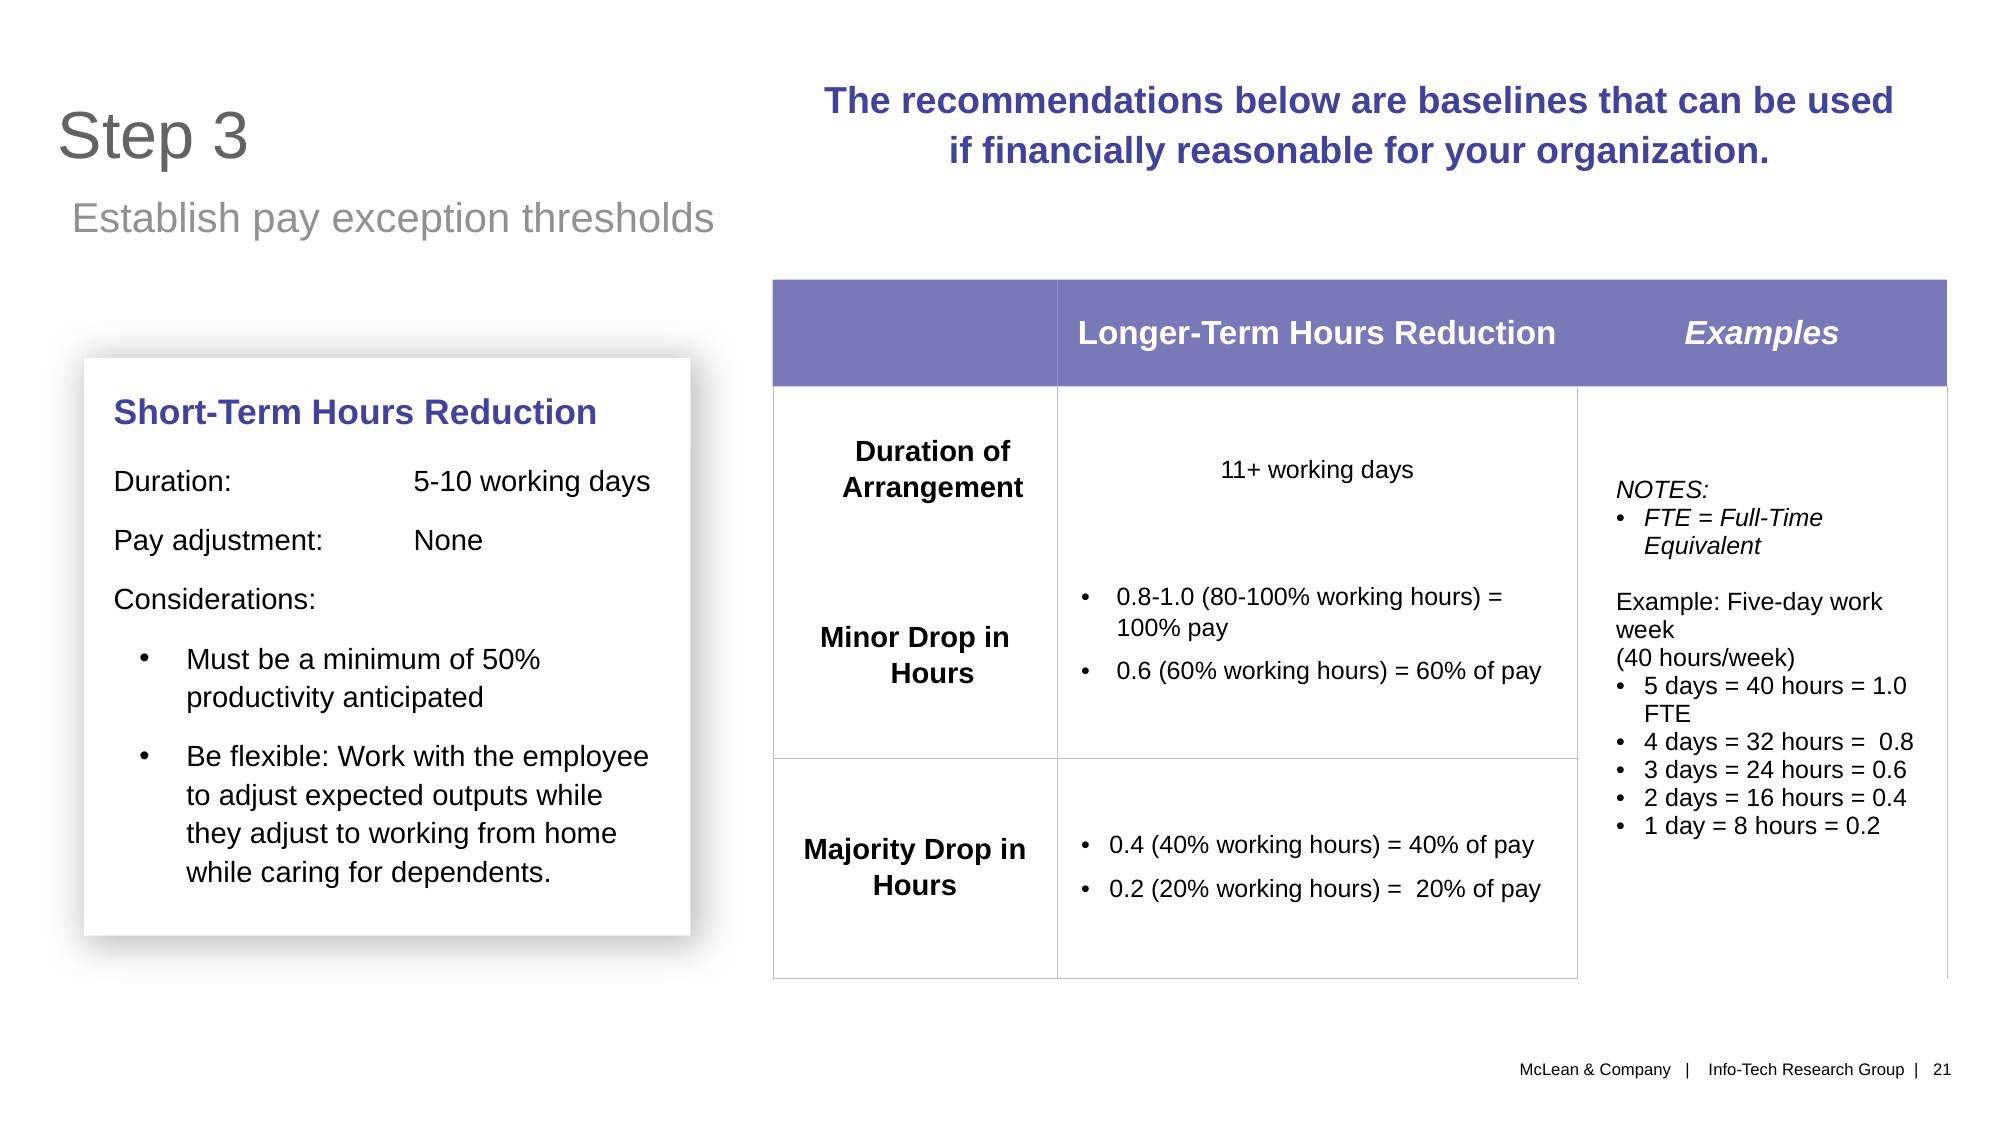

The recommendations below are baselines that can be used if financially reasonable for your organization.
Step 3
Establish pay exception thresholds
|  | Longer-Term Hours Reduction | Examples |
| --- | --- | --- |
| Duration of Arrangement | 11+ working days | NOTES: FTE = Full-Time Equivalent Example: Five-day work week (40 hours/week) 5 days = 40 hours = 1.0 FTE 4 days = 32 hours = 0.8 3 days = 24 hours = 0.6 2 days = 16 hours = 0.4 1 day = 8 hours = 0.2 |
| Minor Drop in Hours | 0.8-1.0 (80-100% working hours) = 100% pay 0.6 (60% working hours) = 60% of pay |  |
| Majority Drop in Hours | 0.4 (40% working hours) = 40% of pay 0.2 (20% working hours) = 20% of pay |  |
Duration: 		5-10 working days
Pay adjustment:	None
Considerations:
Must be a minimum of 50% productivity anticipated
Be flexible: Work with the employee to adjust expected outputs while they adjust to working from home while caring for dependents.

Short-Term Hours Reduction